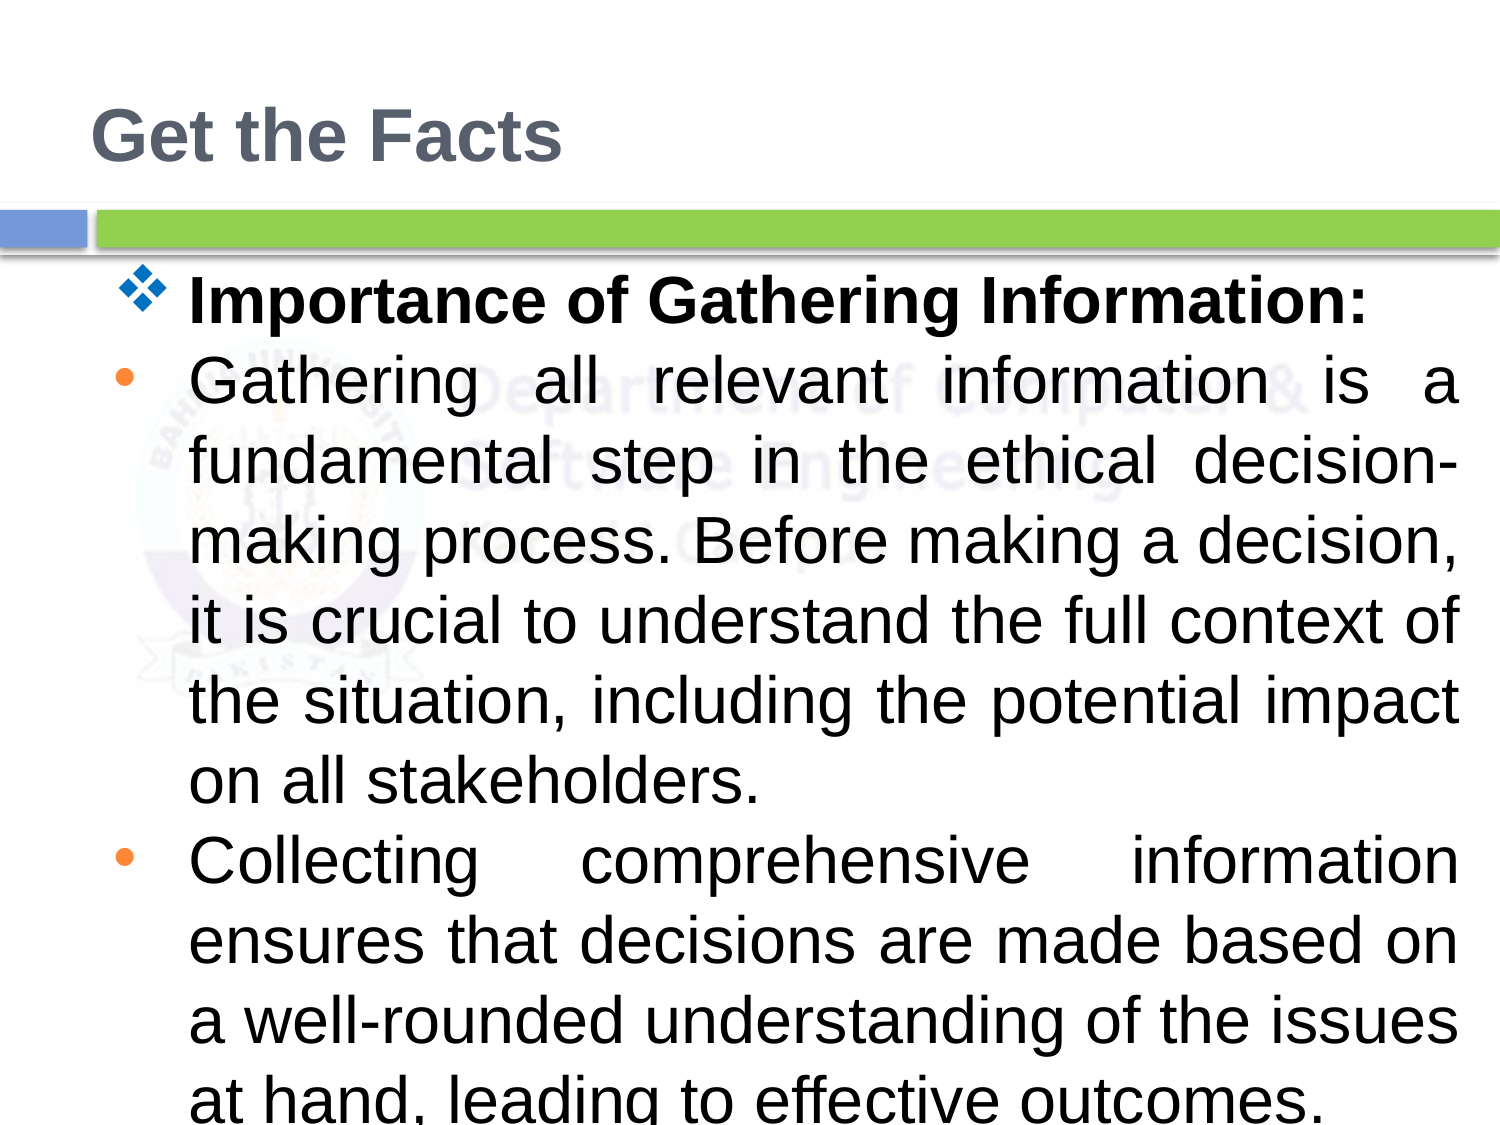

# Get the Facts
Importance of Gathering Information:
Gathering all relevant information is a fundamental step in the ethical decision-making process. Before making a decision, it is crucial to understand the full context of the situation, including the potential impact on all stakeholders.
Collecting comprehensive information ensures that decisions are made based on a well-rounded understanding of the issues at hand, leading to effective outcomes.